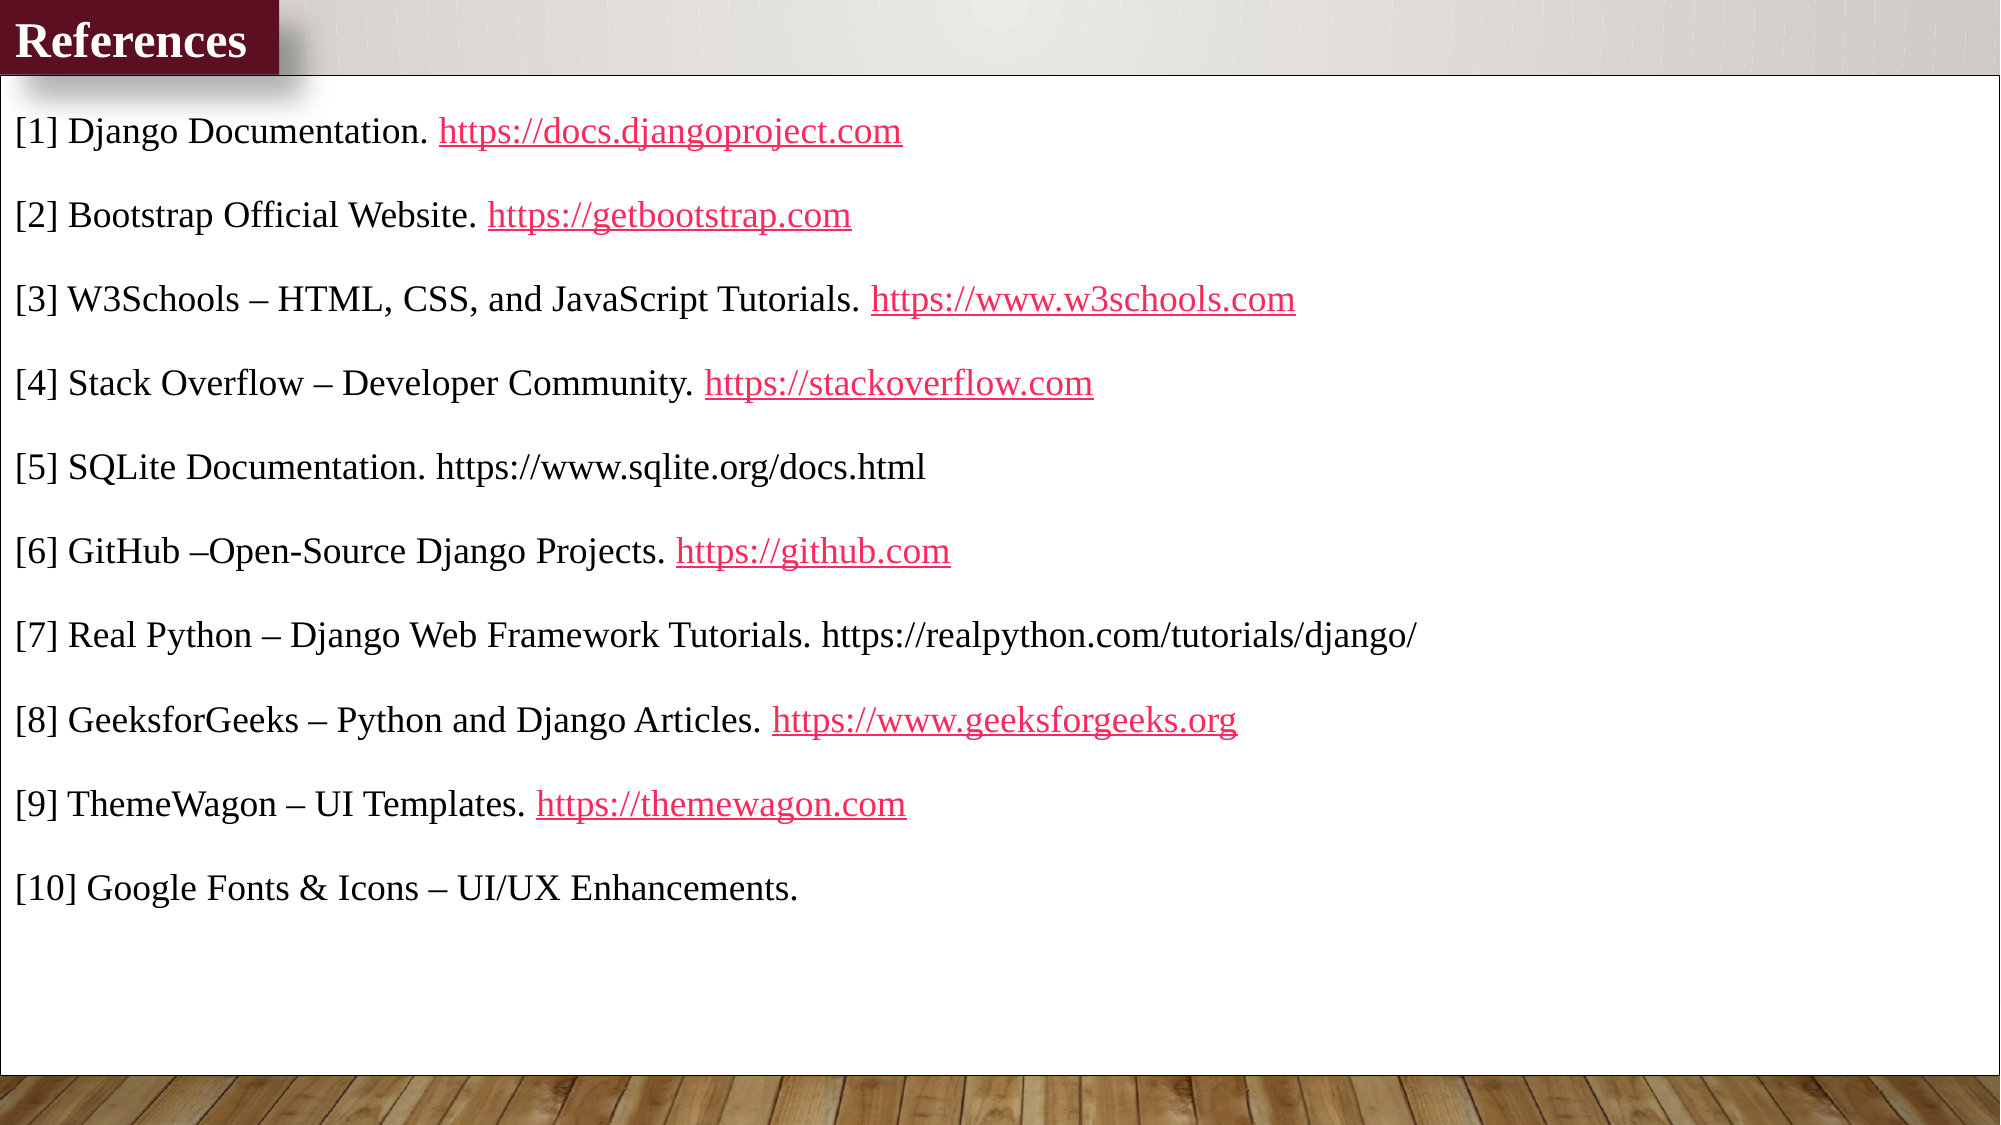

References
[1] Django Documentation. https://docs.djangoproject.com
[2] Bootstrap Official Website. https://getbootstrap.com
[3] W3Schools – HTML, CSS, and JavaScript Tutorials. https://www.w3schools.com
[4] Stack Overflow – Developer Community. https://stackoverflow.com
[5] SQLite Documentation. https://www.sqlite.org/docs.html
[6] GitHub –Open-Source Django Projects. https://github.com
[7] Real Python – Django Web Framework Tutorials. https://realpython.com/tutorials/django/
[8] GeeksforGeeks – Python and Django Articles. https://www.geeksforgeeks.org
[9] ThemeWagon – UI Templates. https://themewagon.com
[10] Google Fonts & Icons – UI/UX Enhancements.